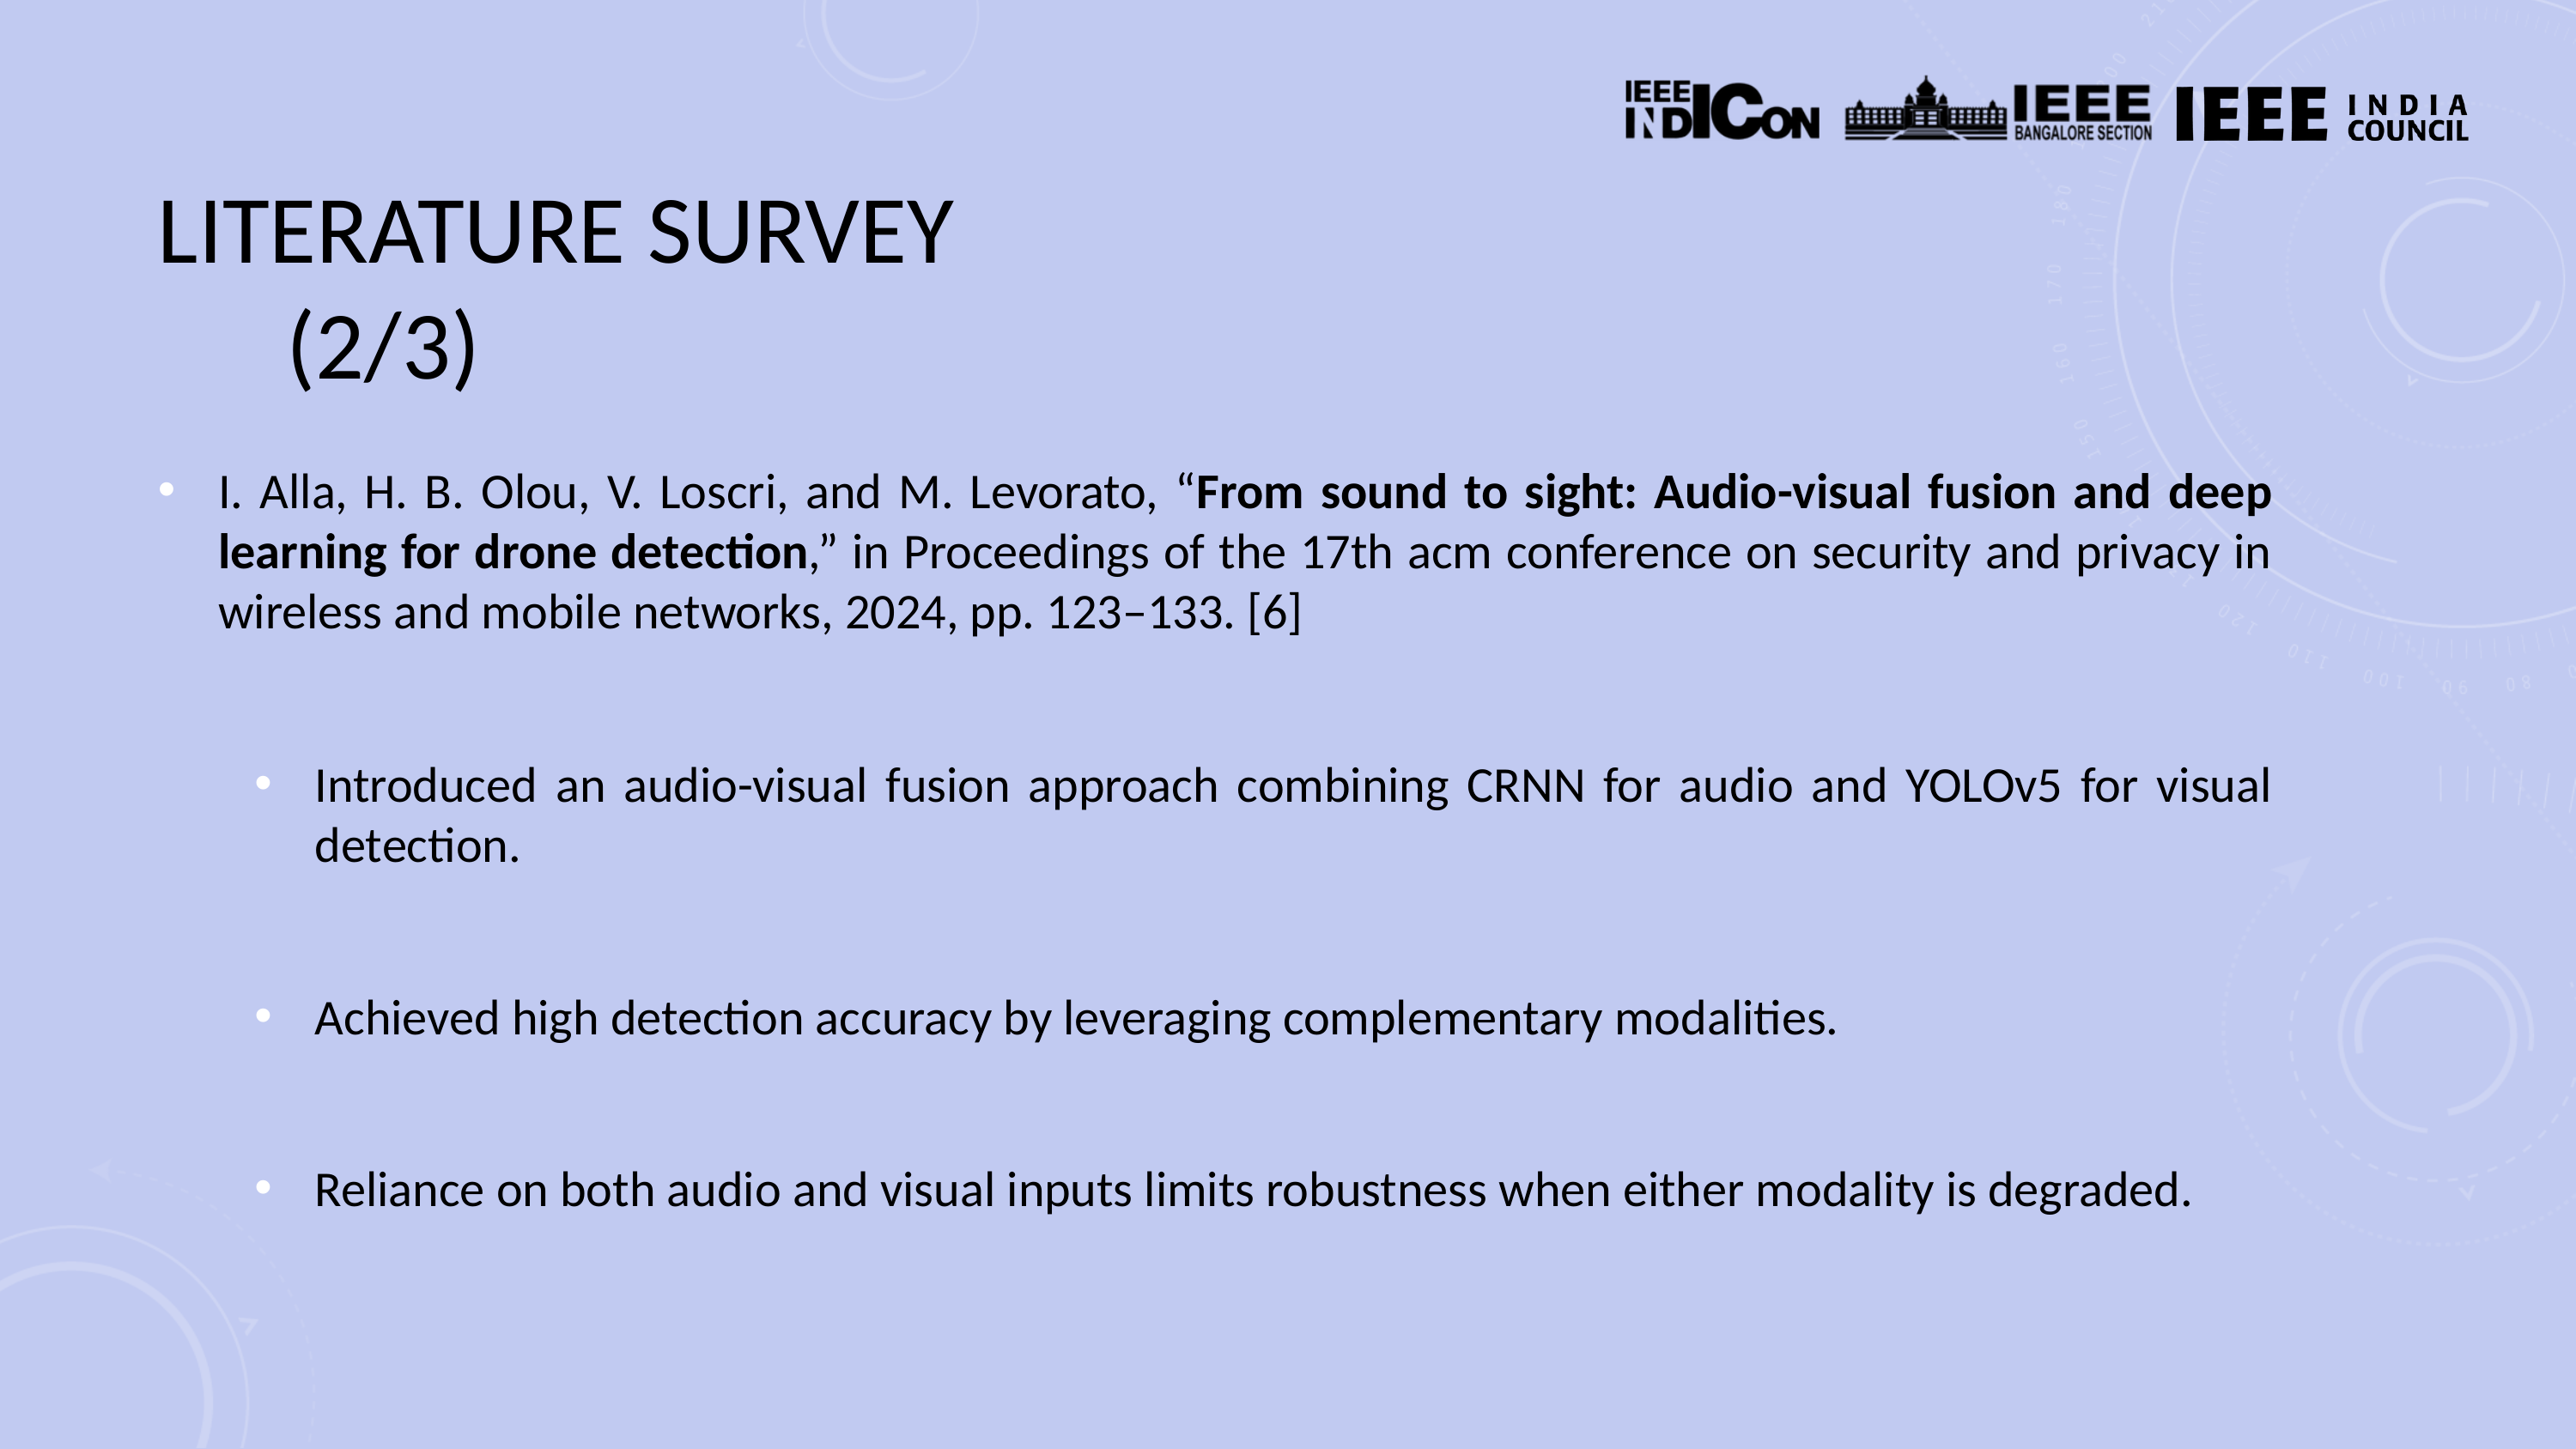

# Literature Survey											(2/3)
I. Alla, H. B. Olou, V. Loscri, and M. Levorato, “From sound to sight: Audio-visual fusion and deep learning for drone detection,” in Proceedings of the 17th acm conference on security and privacy in wireless and mobile networks, 2024, pp. 123–133. [6]

Introduced an audio-visual fusion approach combining CRNN for audio and YOLOv5 for visual detection.

Achieved high detection accuracy by leveraging complementary modalities.

Reliance on both audio and visual inputs limits robustness when either modality is degraded.